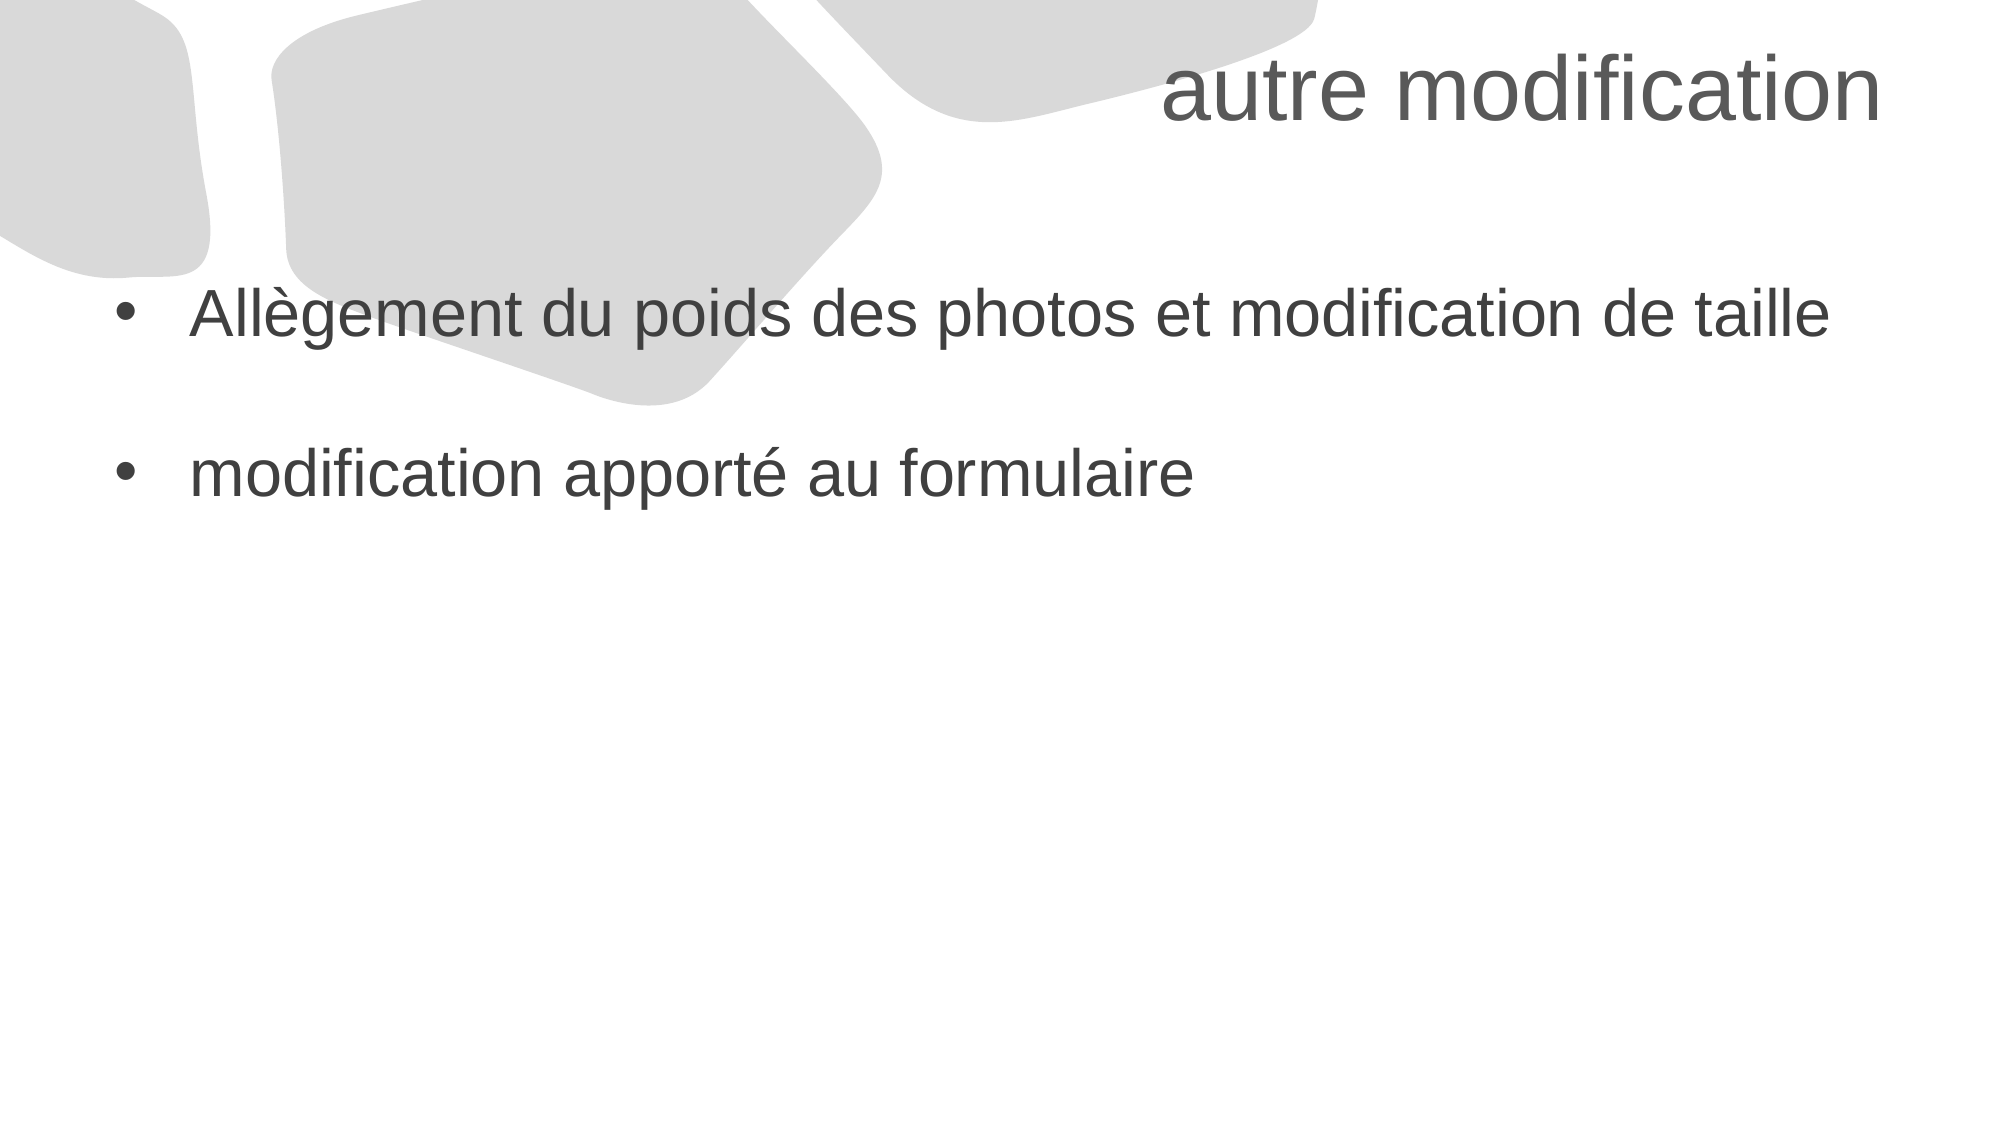

# autre modification
 Allègement du poids des photos et modification de taille

 modification apporté au formulaire